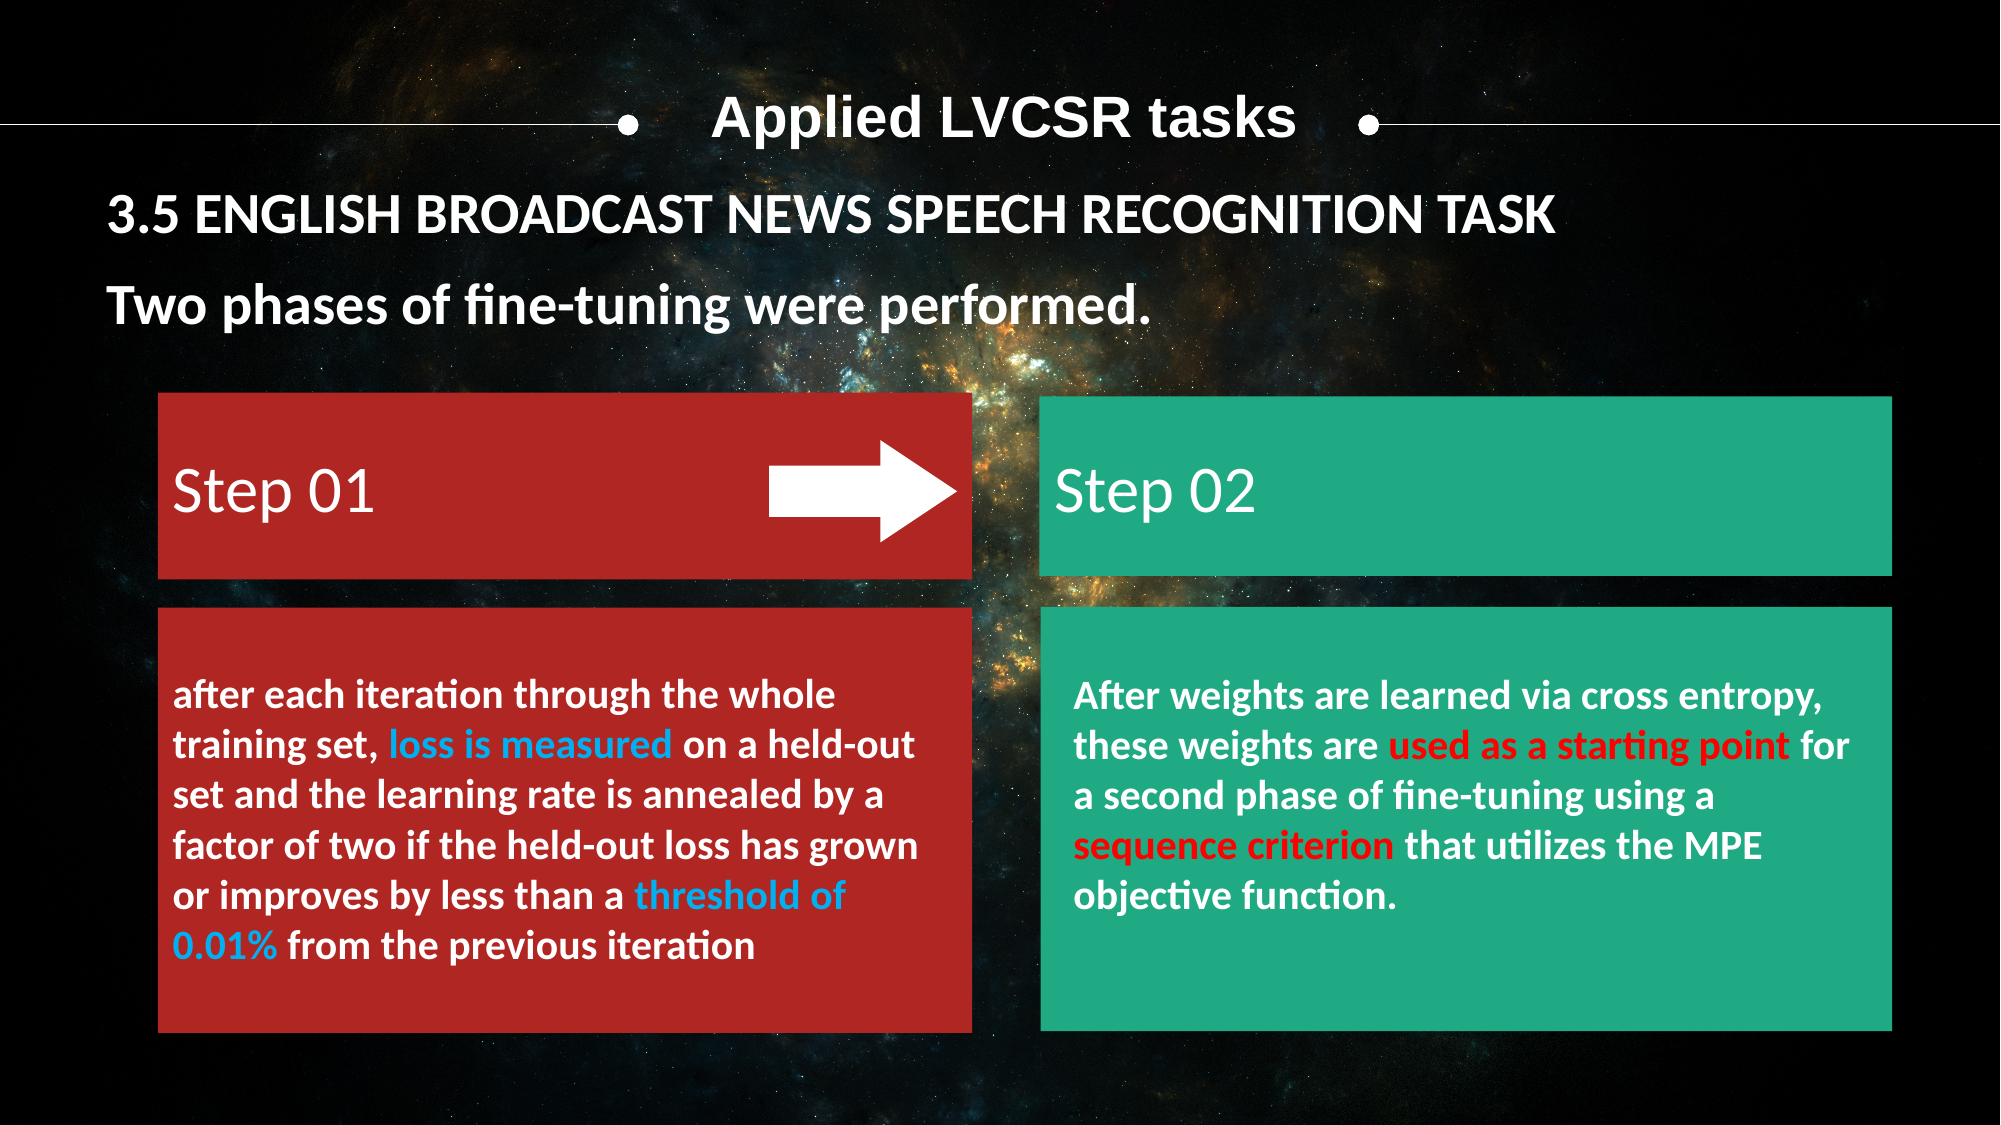

Applied LVCSR tasks
3.5 ENGLISH BROADCAST NEWS SPEECH RECOGNITION TASK
Two phases of fine-tuning were performed.
Step 01
Step 02

after each iteration through the whole training set, loss is measured on a held-out set and the learning rate is annealed by a factor of two if the held-out loss has grown or improves by less than a threshold of 0.01% from the previous iteration
After weights are learned via cross entropy, these weights are used as a starting point for a second phase of fine-tuning using a sequence criterion that utilizes the MPE objective function.